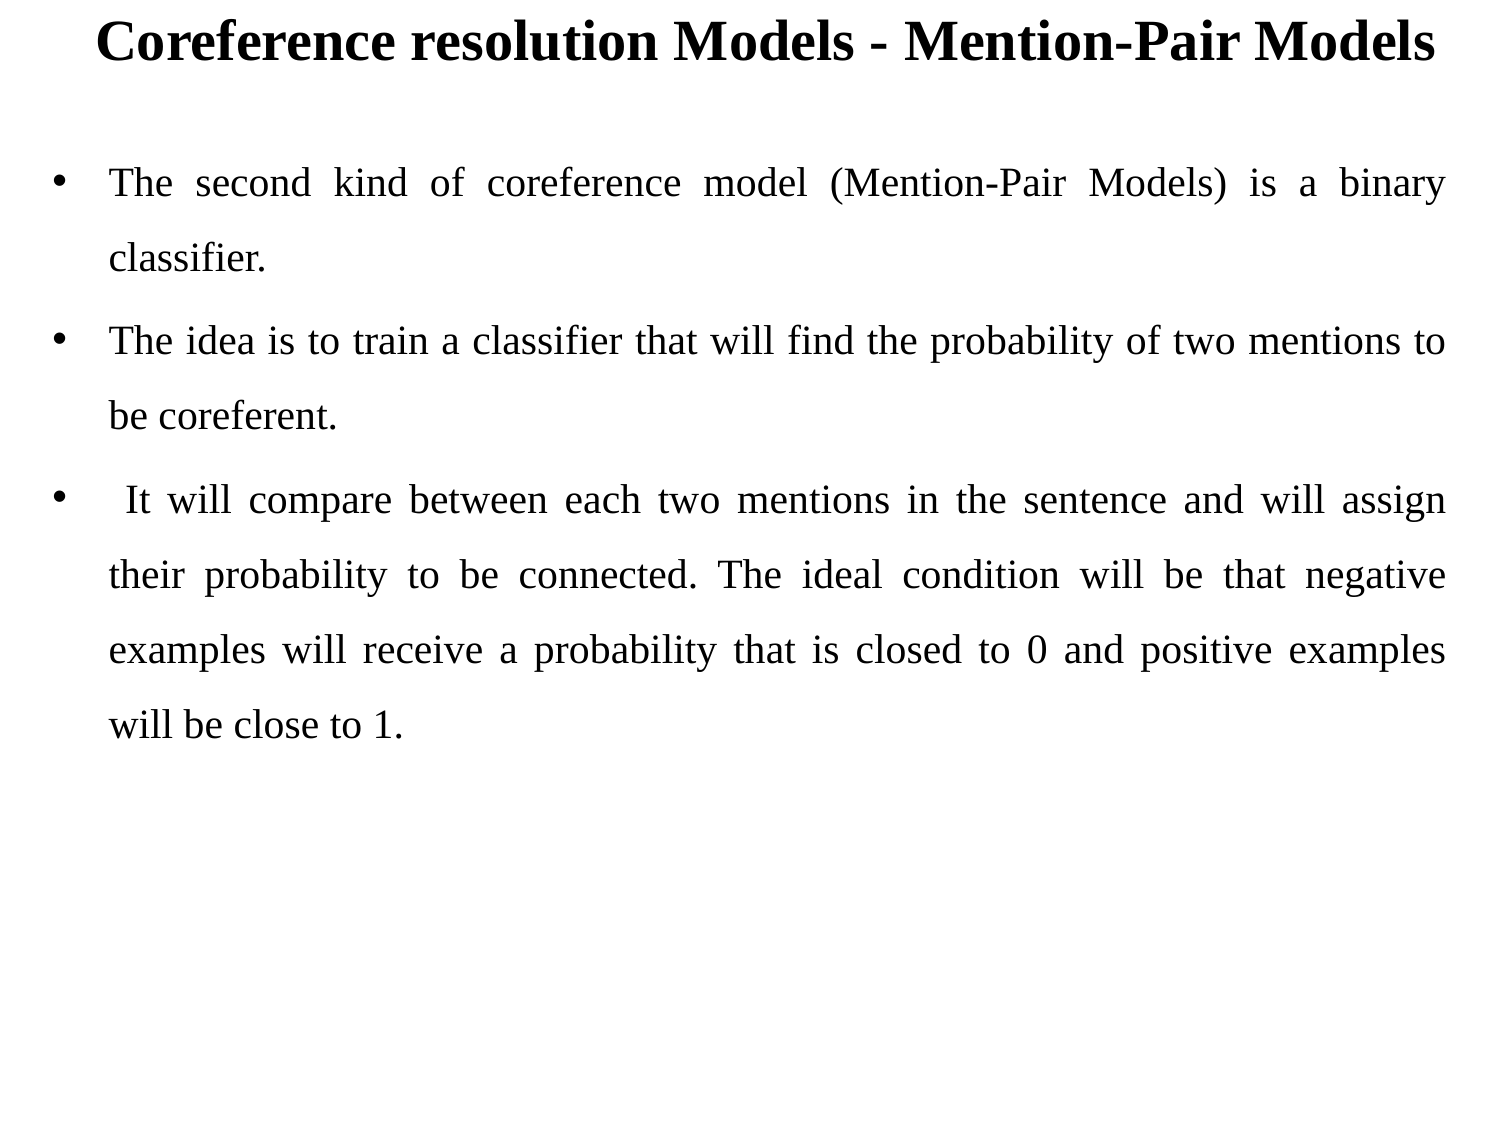

# Coreference resolution Models - Mention-Pair Models
The second kind of coreference model (Mention-Pair Models) is a binary classifier.
The idea is to train a classifier that will find the probability of two mentions to be coreferent.
 It will compare between each two mentions in the sentence and will assign their probability to be connected. The ideal condition will be that negative examples will receive a probability that is closed to 0 and positive examples will be close to 1.